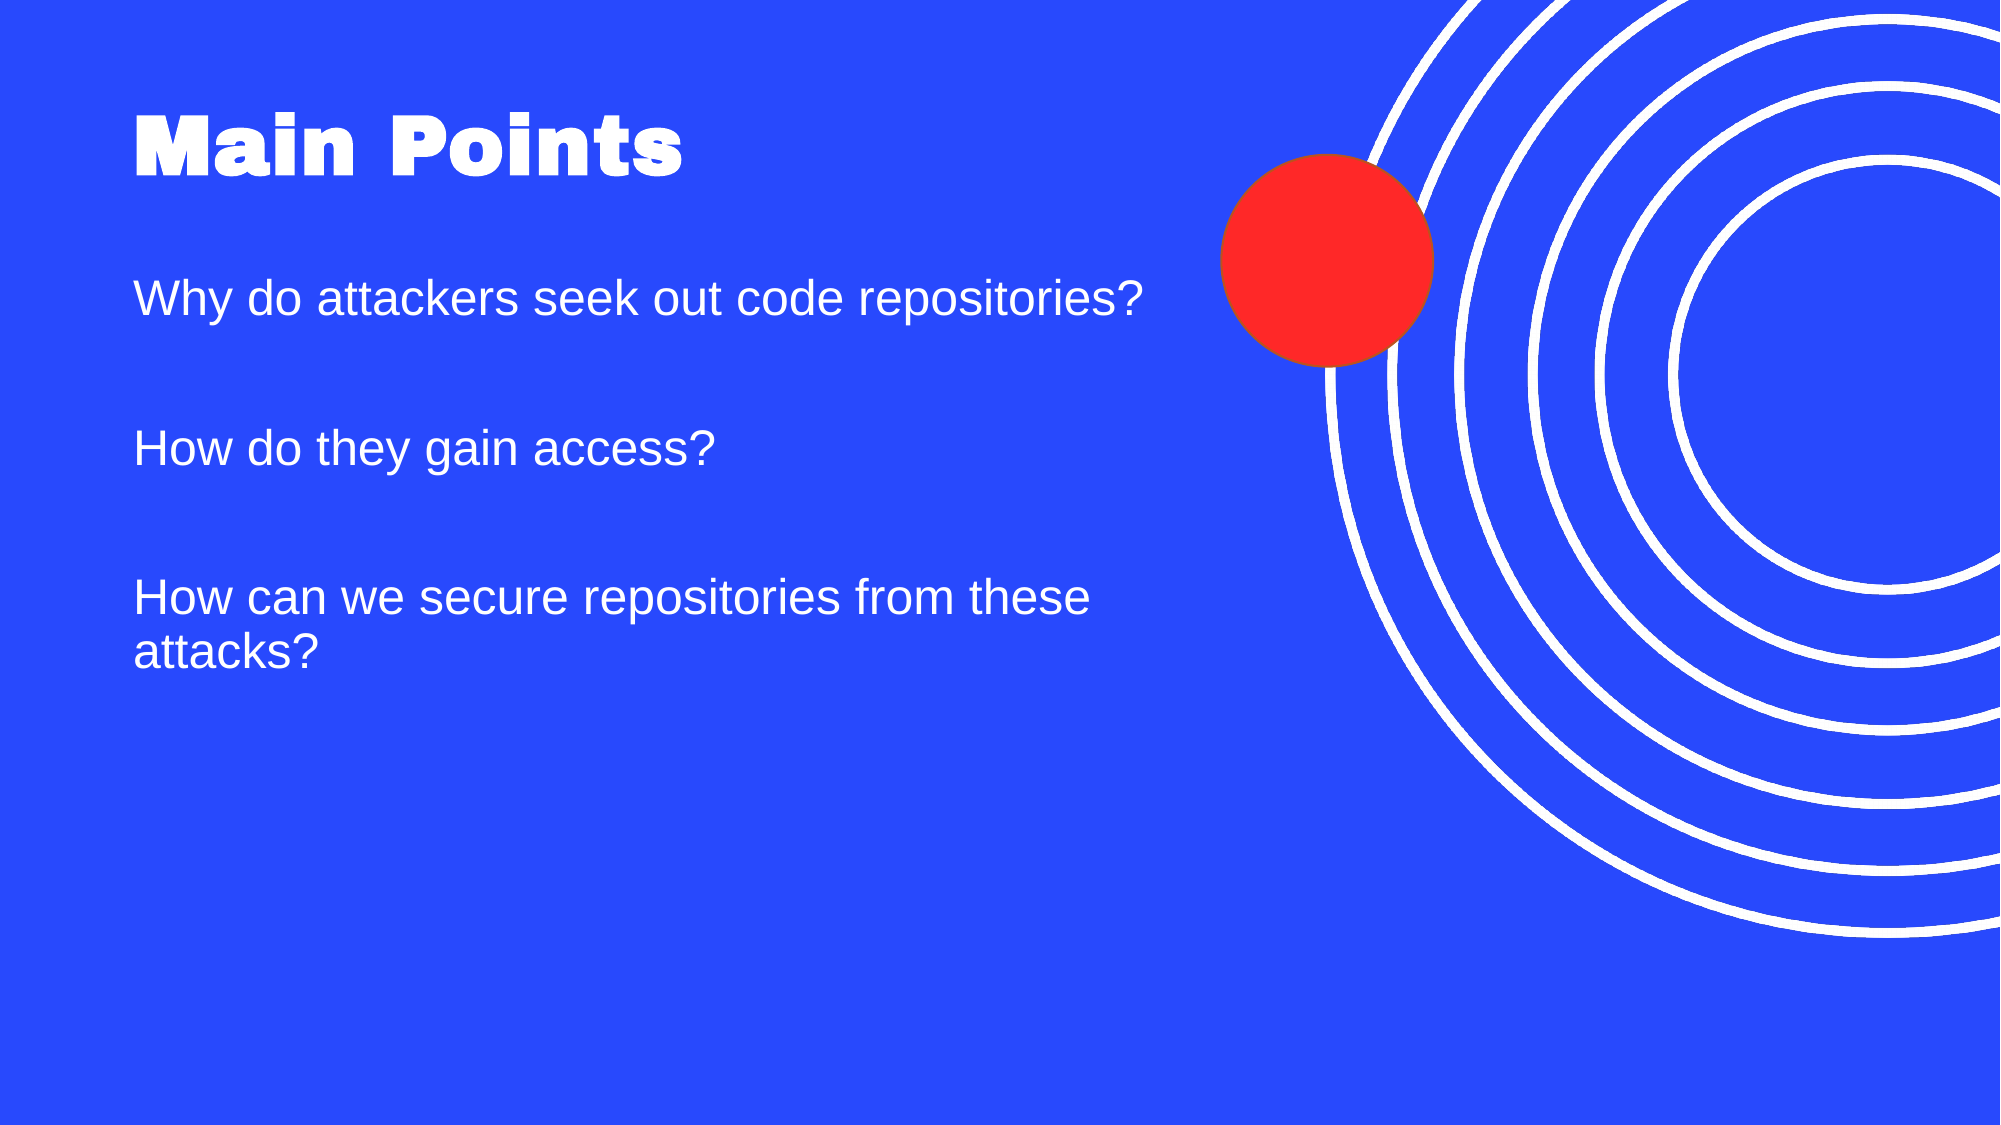

# Main Points
Why do attackers seek out code repositories?

How do they gain access?

How can we secure repositories from these attacks?